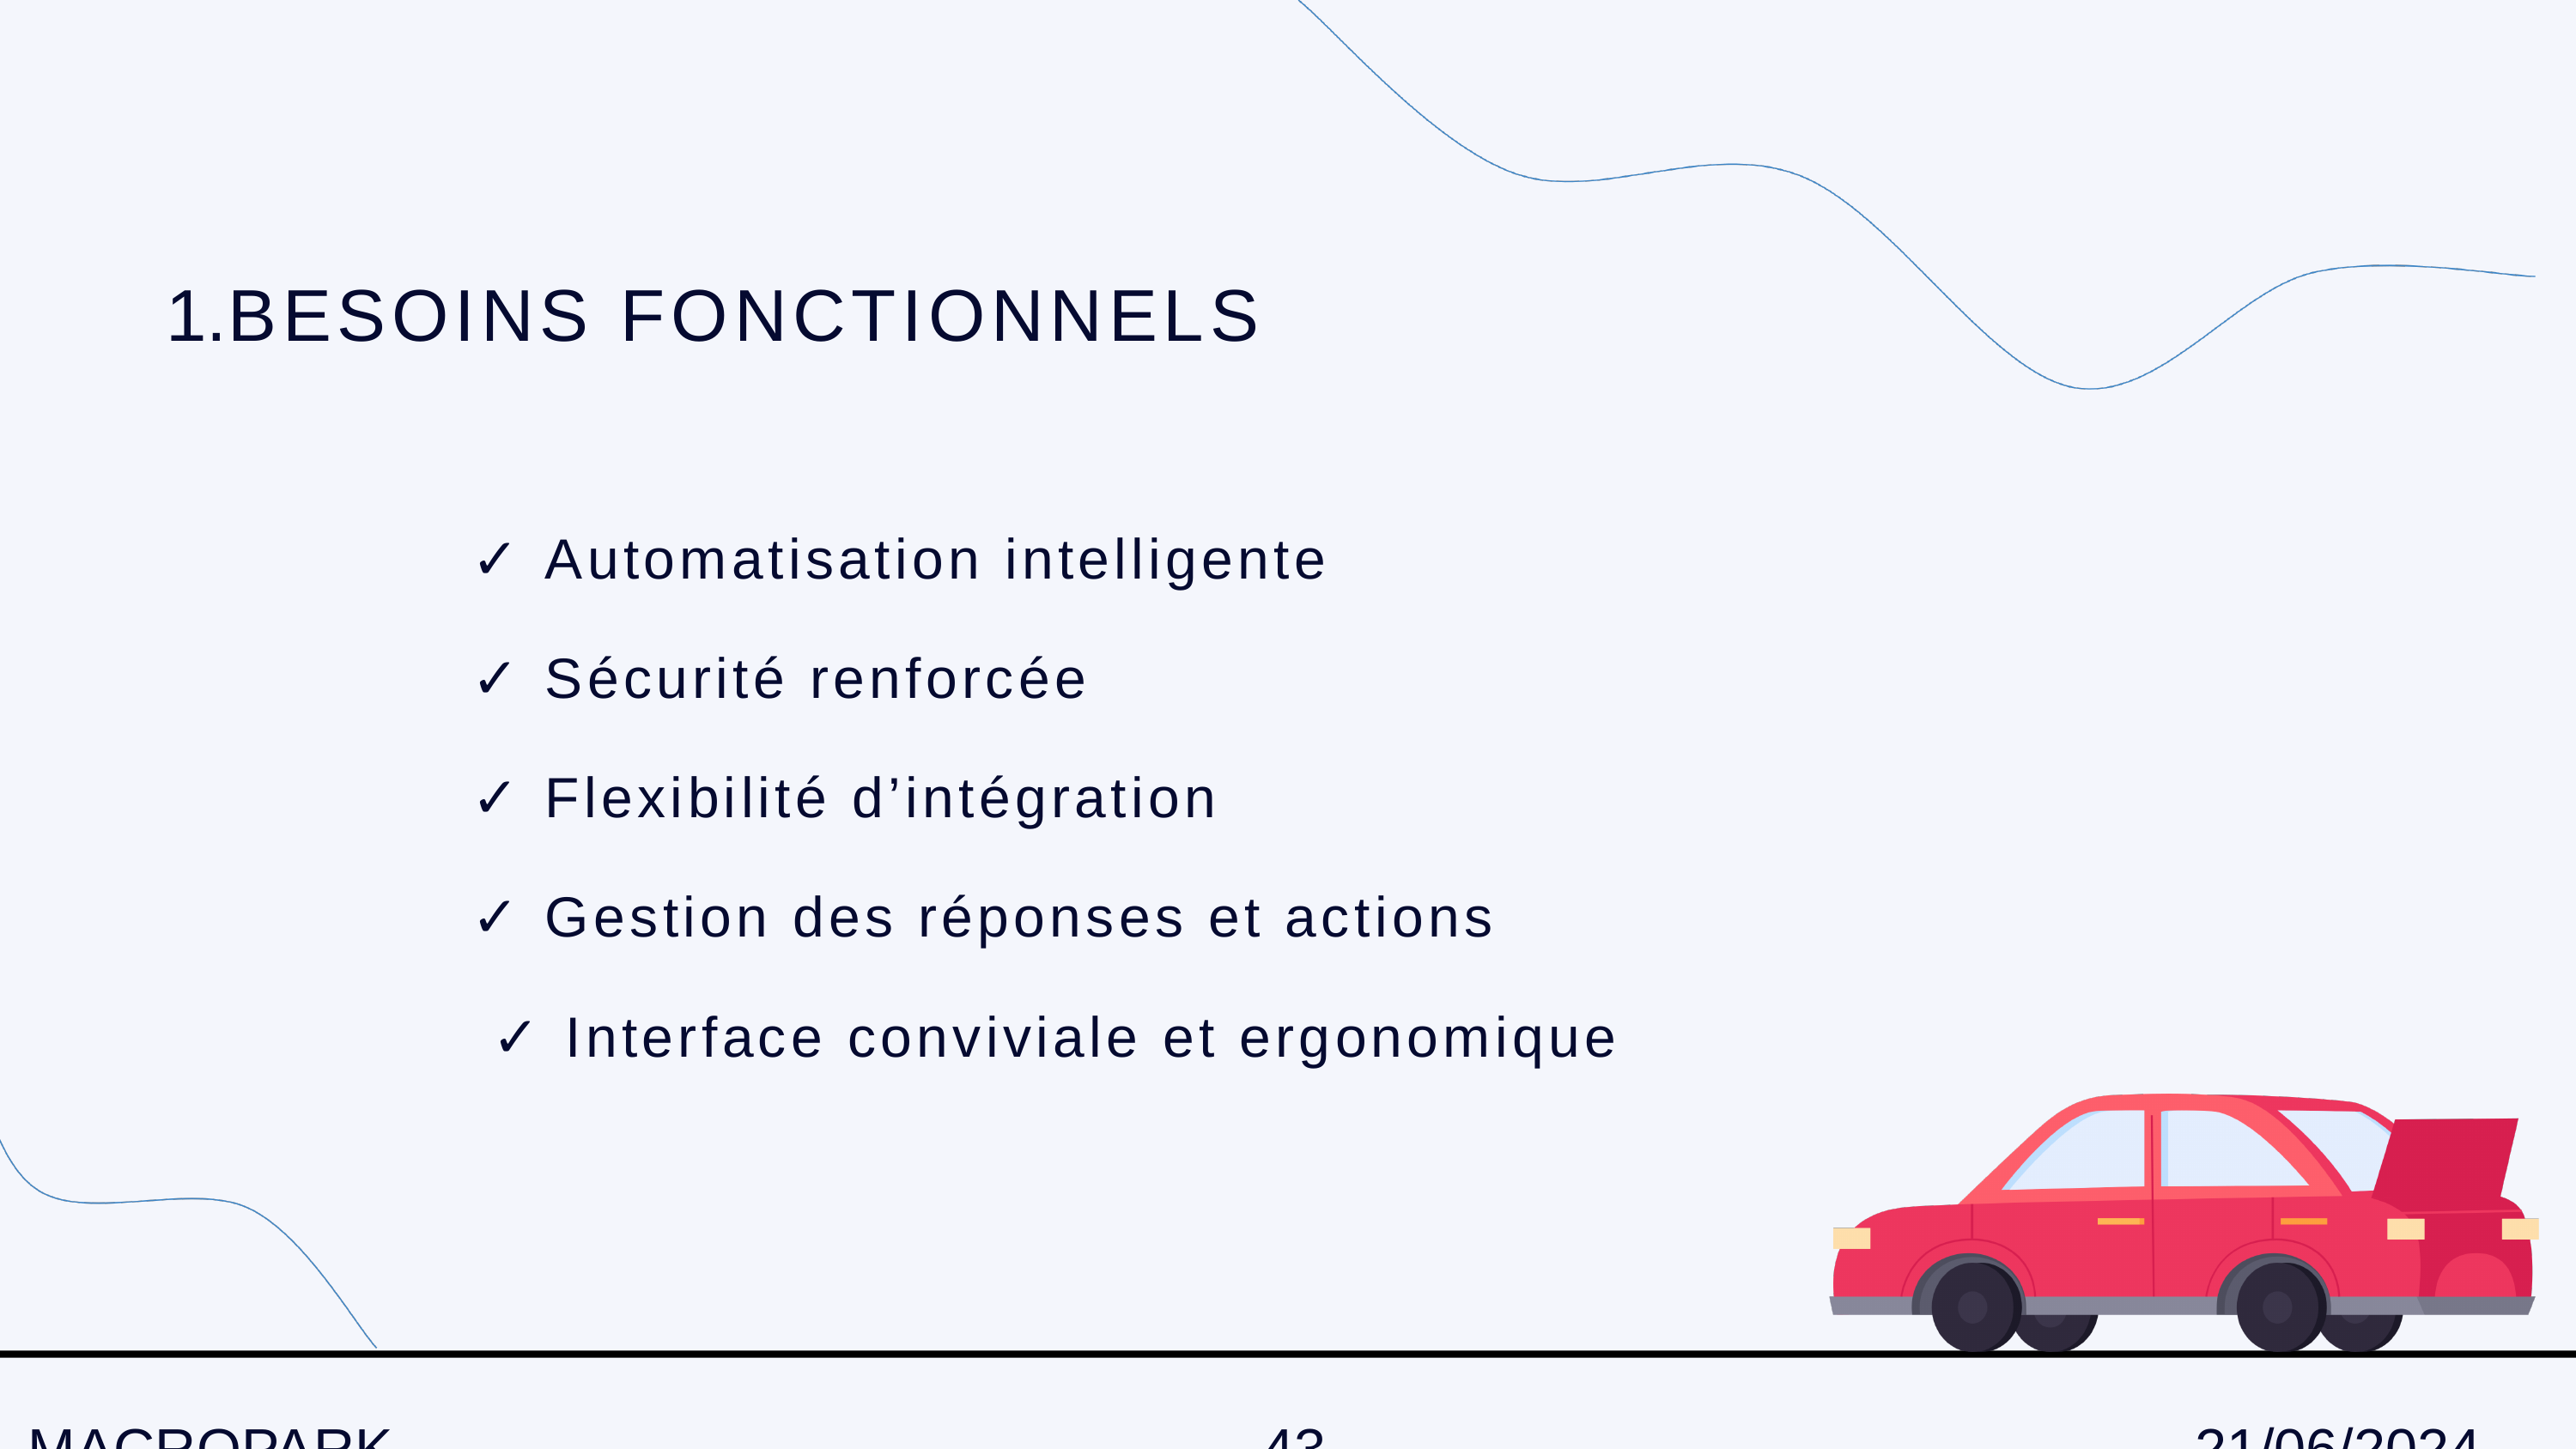

BESOINS FONCTIONNELS
✓ Automatisation intelligente
✓ Sécurité renforcée
✓ Flexibilité d’intégration
✓ Gestion des réponses et actions
 ✓ Interface conviviale et ergonomique

MACROPARK
43
21/06/2024